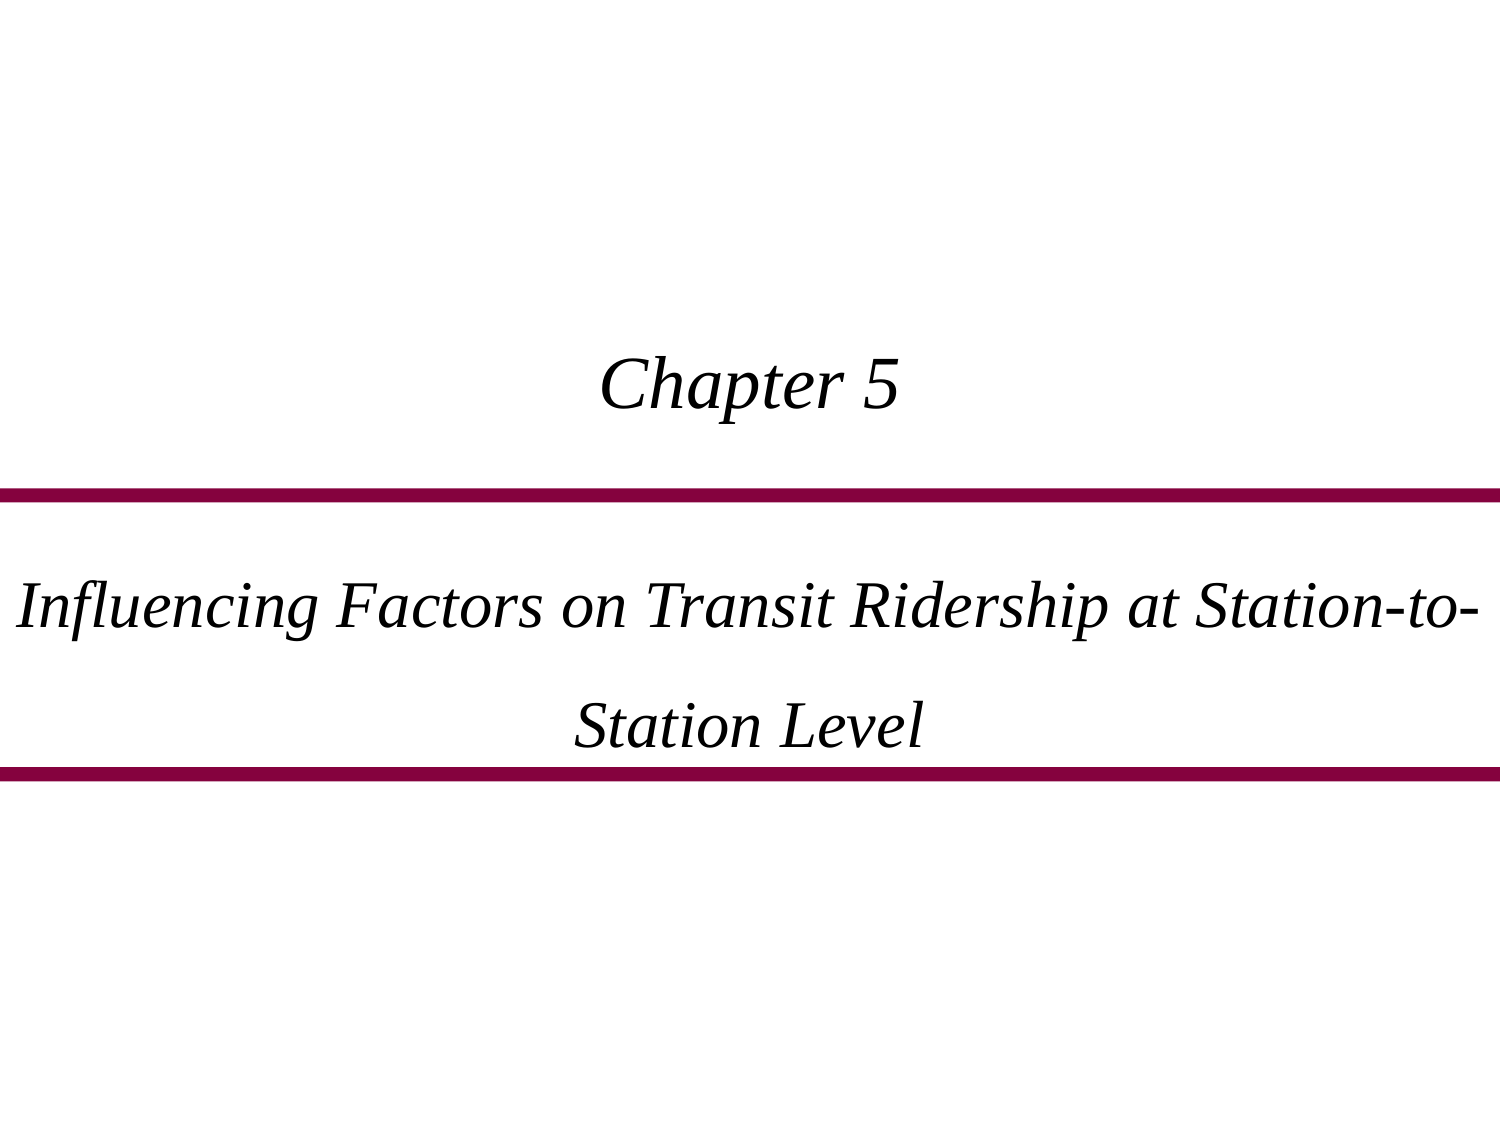

Chapter 5

Influencing Factors on Transit Ridership at Station-to-Station Level